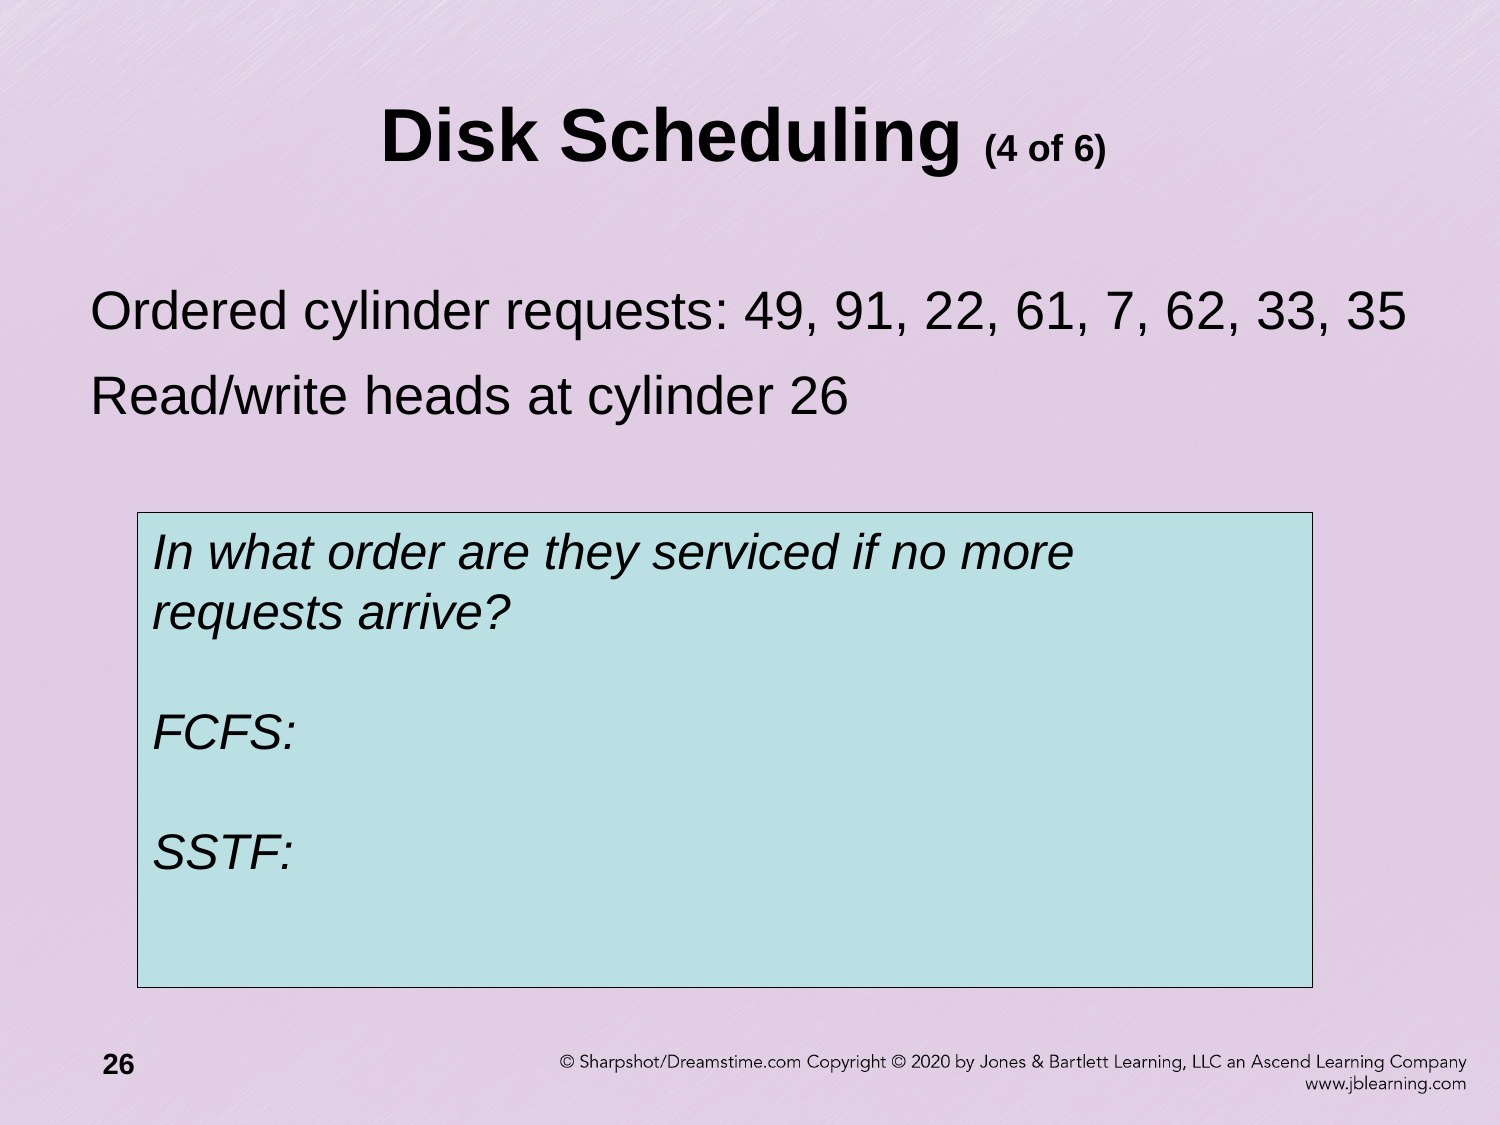

# Disk Scheduling (4 of 6)
Ordered cylinder requests: 49, 91, 22, 61, 7, 62, 33, 35
Read/write heads at cylinder 26
In what order are they serviced if no more
requests arrive?

FCFS:

SSTF:
26